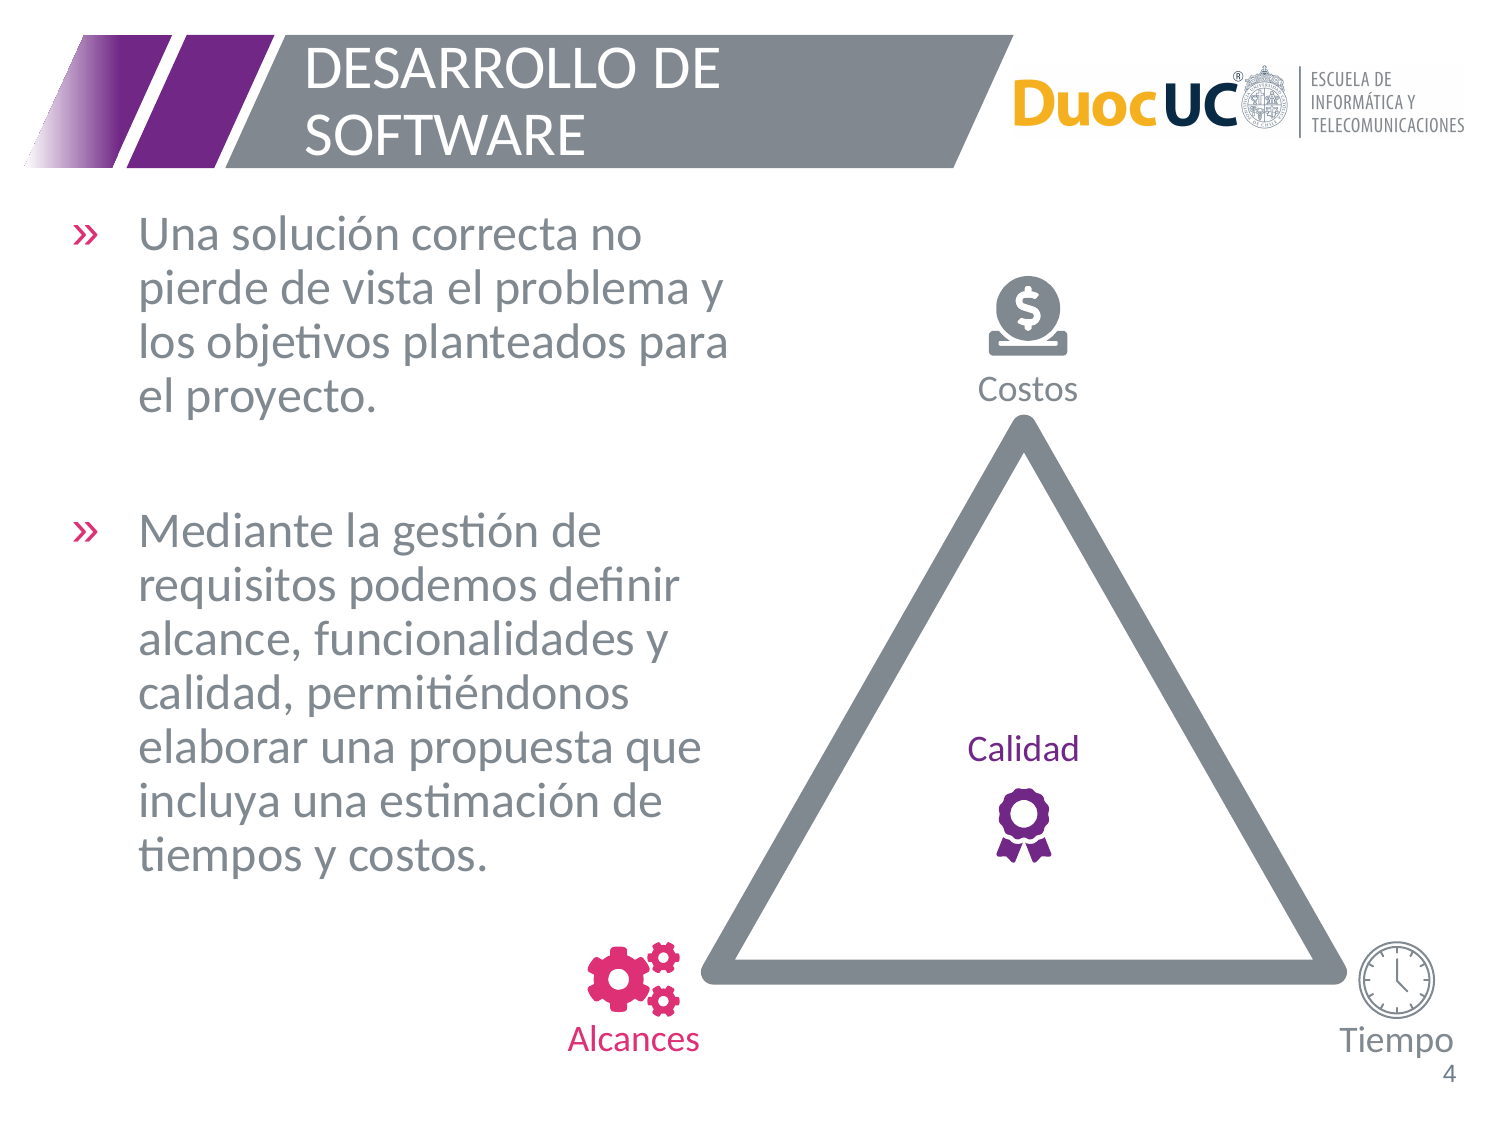

# DESARROLLO DE SOFTWARE
Una solución correcta no pierde de vista el problema y los objetivos planteados para el proyecto.
Mediante la gestión de requisitos podemos definir alcance, funcionalidades y calidad, permitiéndonos elaborar una propuesta que incluya una estimación de tiempos y costos.

Costos

Calidad

Alcances
Tiempo